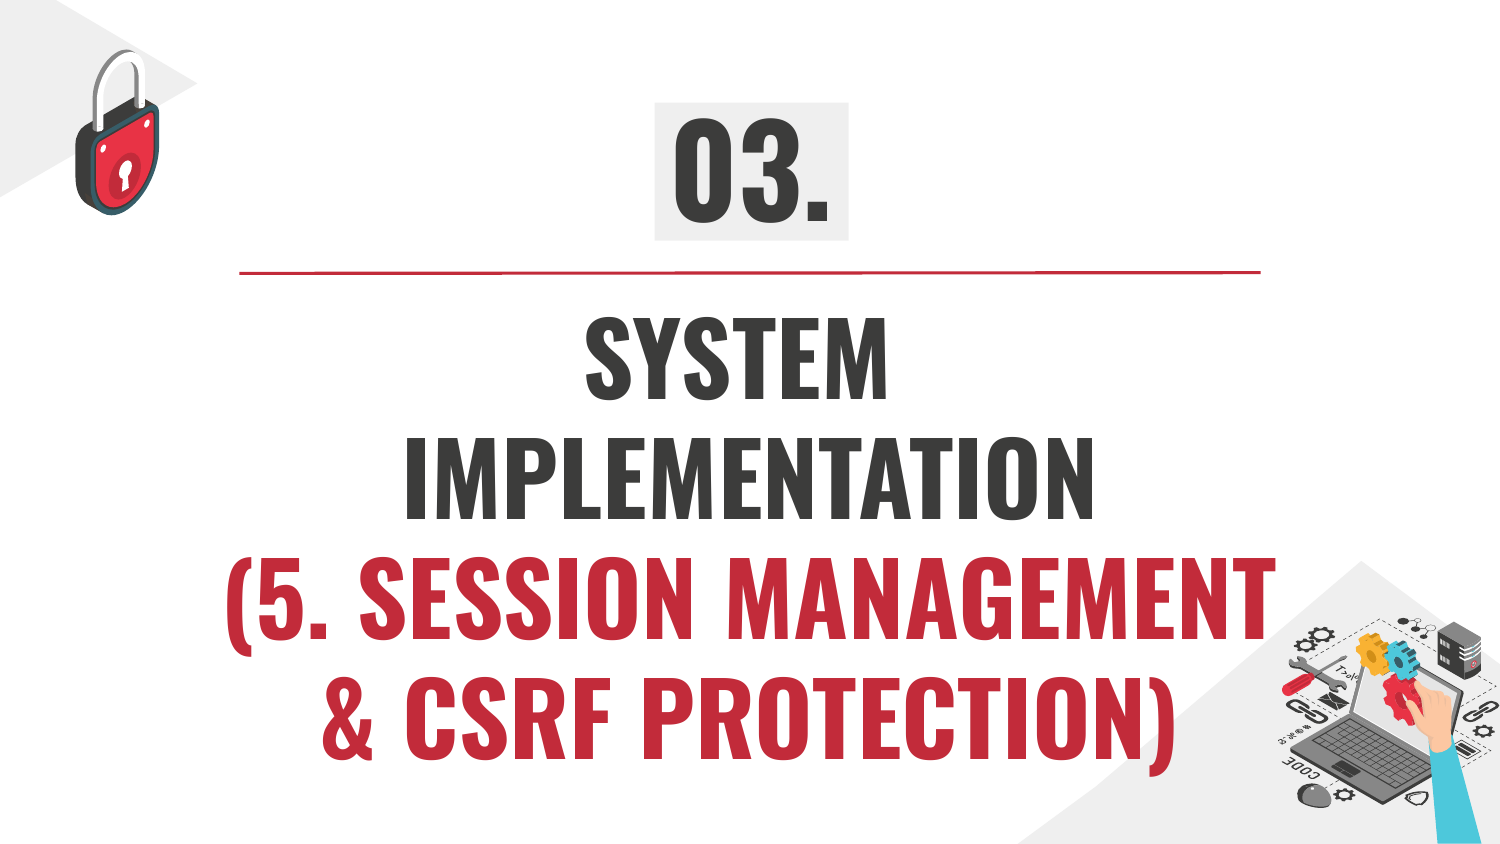

03.
# SYSTEM IMPLEMENTATION (5. SESSION MANAGEMENT & CSRF PROTECTION)